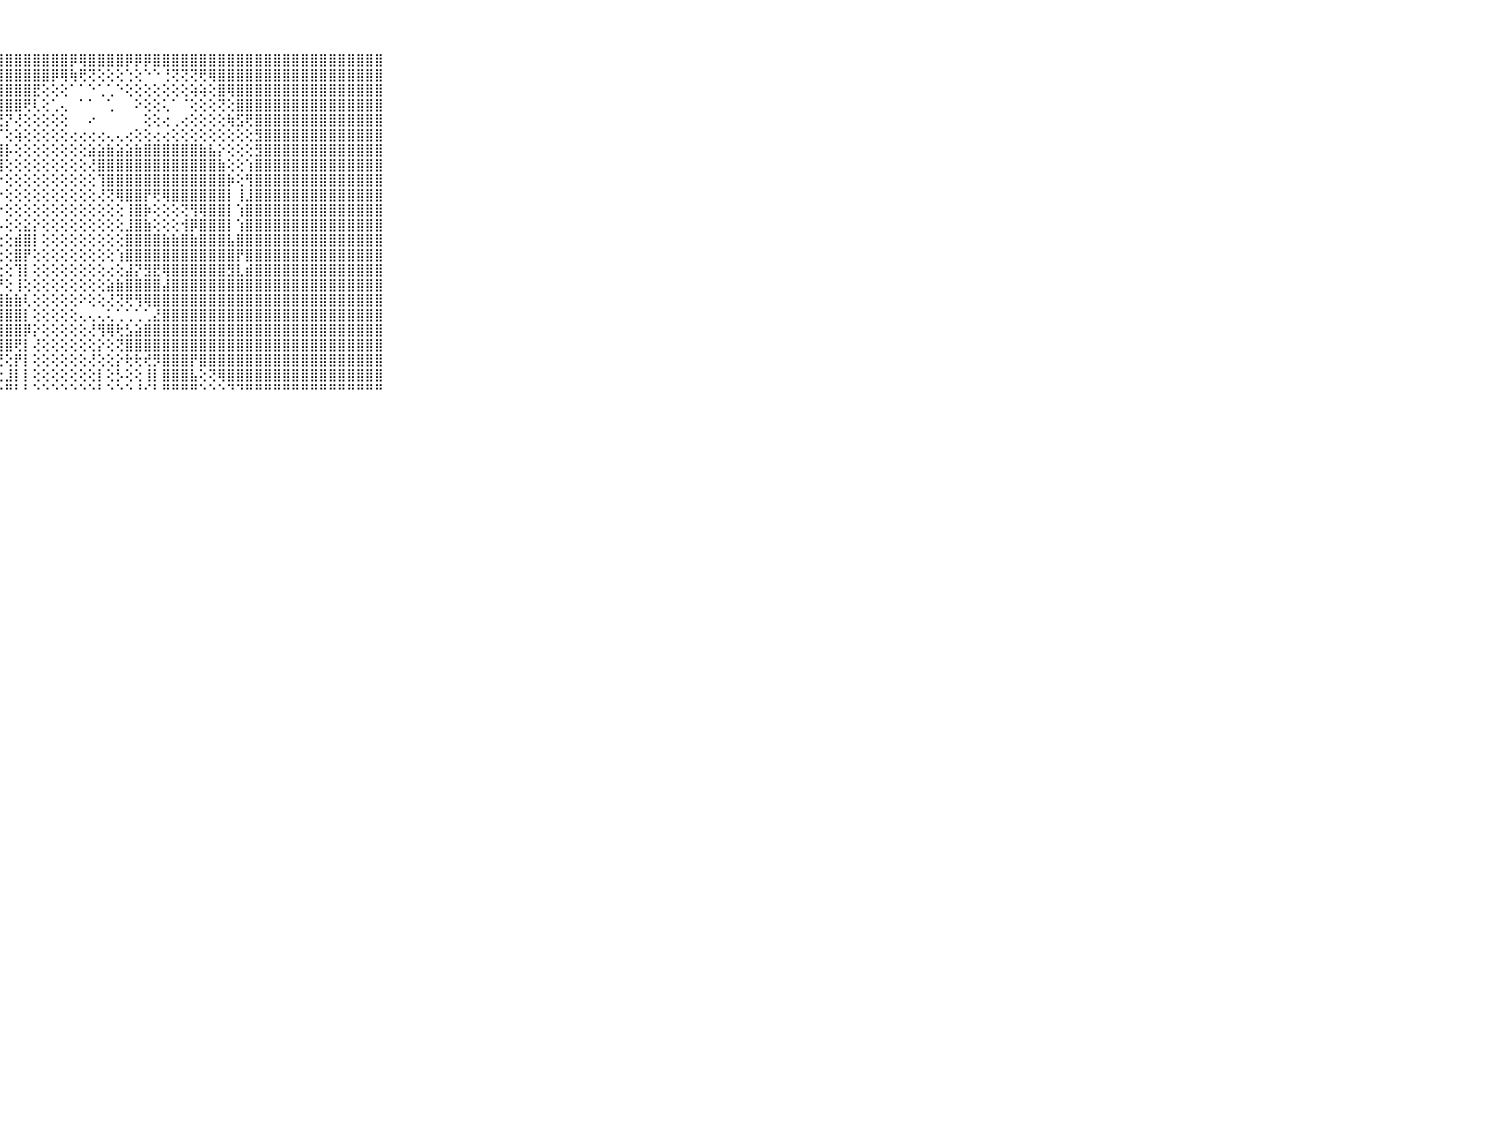

⠀⠀⠀⠀⠀⠀⠀⠀⠀⠀⠀⣿⣿⣿⣿⣿⣿⣿⣿⣿⣿⣿⣿⣿⣿⣿⣿⣿⣿⣿⣿⣿⣿⣿⣿⡿⢿⣿⣿⣿⣿⡿⡿⡿⣿⣿⣿⣿⣿⣿⣿⣿⣿⣿⣿⣿⣿⣿⣿⣿⣿⣿⣿⣿⣿⣿⣿⣿⣿⠀⠀⠀⠀⠀⠀⠀⠀⠀⠀⠀⠀
⠀⠀⠀⠀⠀⠀⠀⠀⠀⠀⠀⣿⣿⣿⣿⣿⣿⣿⣿⣿⣿⣿⣿⣿⣿⣿⣿⣿⣿⣿⣿⣿⣿⡿⢿⢷⢟⢝⢕⢕⢕⢑⢕⠑⠑⢘⢝⢝⢝⢟⢿⣿⣿⣿⣿⣿⣿⣿⣿⣿⣿⣿⣿⣿⣿⣿⣿⣿⣿⠀⠀⠀⠀⠀⠀⠀⠀⠀⠀⠀⠀
⠀⠀⠀⠀⠀⠀⠀⠀⠀⠀⠀⣿⣿⣿⣿⣿⣿⣿⣿⣿⣿⣿⣿⣿⣿⣿⣿⣿⣿⣿⣿⣟⢕⢕⢕⠁⠁⠑⢁⢁⠑⢕⢕⢕⢕⢕⢕⢕⢵⢵⢕⣿⢿⣿⣿⣿⣿⣿⣿⣿⣿⣿⣿⣿⣿⣿⣿⣿⣿⠀⠀⠀⠀⠀⠀⠀⠀⠀⠀⠀⠀
⠀⠀⠀⠀⠀⠀⠀⠀⠀⠀⠀⣿⣿⣿⣿⣿⣿⣿⣿⣿⣿⣿⣿⣿⣿⣿⣿⣿⣿⣿⢟⢇⢕⢁⢄⠀⠁⠁⠀⢁⠀⠀⠕⢕⢕⢅⠁⠈⢕⢕⢕⢝⢕⣿⣿⣿⣿⣿⣿⣿⣿⣿⣿⣿⣿⣿⣿⣿⣿⠀⠀⠀⠀⠀⠀⠀⠀⠀⠀⠀⠀
⠀⠀⠀⠀⠀⠀⠀⠀⠀⠀⠀⣿⣿⣿⣿⣿⣿⣿⣿⣿⣿⣿⣿⣿⣿⣿⣿⢟⡝⢜⢕⢕⢕⢕⢕⠀⠀⠔⠀⠀⠀⠀⠀⢕⢕⢔⢀⢔⢕⢕⢕⢕⢷⣫⢟⣿⣿⣿⣿⣿⣿⣿⣿⣿⣿⣿⣿⣿⣿⠀⠀⠀⠀⠀⠀⠀⠀⠀⠀⠀⠀
⠀⠀⠀⠀⠀⠀⠀⠀⠀⠀⠀⣿⣿⣿⣿⣿⣿⣿⣿⣿⣿⣿⣿⣿⣿⣿⣿⡏⢕⢵⢕⢕⢕⢕⢕⢔⢔⢔⢔⢄⢄⢔⢕⢕⢔⢔⢕⢕⢕⢕⢕⢕⢕⢕⢕⣻⣿⣿⣿⣿⣿⣿⣿⣿⣿⣿⣿⣿⣿⠀⠀⠀⠀⠀⠀⠀⠀⠀⠀⠀⠀
⠀⠀⠀⠀⠀⠀⠀⠀⠀⠀⠀⣿⣿⣿⣿⣿⣿⣿⣿⣿⣿⣿⣿⣿⣿⣿⣿⣿⡧⢕⢕⢕⢕⢕⢕⢕⢕⣵⣵⣷⣵⣵⣷⣿⣿⣿⣿⣿⣿⣷⣧⡕⢕⢕⢕⣻⣿⣿⣿⣿⣿⣿⣿⣿⣿⣿⣿⣿⣿⠀⠀⠀⠀⠀⠀⠀⠀⠀⠀⠀⠀
⠀⠀⠀⠀⠀⠀⠀⠀⠀⠀⠀⣿⣿⣿⣿⣿⣿⣿⣿⣿⣿⣿⣿⣿⣿⣿⣿⣿⢕⢕⢕⢕⢕⢕⢕⢕⢕⢜⣿⣿⣿⣿⣿⣿⣿⣿⣿⣿⣿⣿⣿⣷⢕⢕⢱⣿⣿⣿⣿⣿⣿⣿⣿⣿⣿⣿⣿⣿⣿⠀⠀⠀⠀⠀⠀⠀⠀⠀⠀⠀⠀
⠀⠀⠀⠀⠀⠀⠀⠀⠀⠀⠀⣿⣿⣿⣿⣿⣿⣿⣿⣿⣿⣿⣿⣿⣿⣿⣿⡗⢕⢕⢕⢕⢕⢕⢕⢕⢕⢕⢹⣿⣿⣿⣿⣿⣿⣿⣿⣿⣿⣿⣿⣿⡷⢕⢻⣿⣿⣿⣿⣿⣿⣿⣿⣿⣿⣿⣿⣿⣿⠀⠀⠀⠀⠀⠀⠀⠀⠀⠀⠀⠀
⠀⠀⠀⠀⠀⠀⠀⠀⠀⠀⠀⣿⣿⣿⣿⣿⣿⣿⣿⣿⣿⣿⣿⣿⣿⣿⣿⡗⢕⢕⢕⢕⢕⢕⢕⢕⢕⢕⢜⢝⢿⣿⣿⡟⢟⢿⣿⣿⣿⣿⣿⣿⡇⢸⣸⣿⣿⣿⣿⣿⣿⣿⣿⣿⣿⣿⣿⣿⣿⠀⠀⠀⠀⠀⠀⠀⠀⠀⠀⠀⠀
⠀⠀⠀⠀⠀⠀⠀⠀⠀⠀⠀⣿⣿⣿⣿⣿⣿⣿⣿⣿⣿⣿⣿⣿⣿⣿⣿⡕⢕⢕⢕⢕⢕⢕⢕⢕⢕⢕⢕⢕⢕⢸⣿⡷⢕⢕⢕⢝⢻⢿⣿⣿⡇⢱⣿⣿⣿⣿⣿⣿⣿⣿⣿⣿⣿⣿⣿⣿⣿⠀⠀⠀⠀⠀⠀⠀⠀⠀⠀⠀⠀
⠀⠀⠀⠀⠀⠀⠀⠀⠀⠀⠀⣿⣿⣿⣿⣿⣿⣿⣿⣿⣿⣿⣿⣿⣿⣿⣿⡧⢕⢕⣕⡕⢕⢕⢕⢕⢕⢕⢕⢕⢕⣸⣿⣷⢕⢕⢕⢺⡿⣿⣿⣿⡇⢱⣿⣿⣿⣿⣿⣿⣿⣿⣿⣿⣿⣿⣿⣿⣿⠀⠀⠀⠀⠀⠀⠀⠀⠀⠀⠀⠀
⠀⠀⠀⠀⠀⠀⠀⠀⠀⠀⠀⣿⣿⣿⣿⣿⣿⣿⣿⣿⣿⣿⣿⣿⣿⣿⢏⢕⢕⣾⣿⡇⢕⢕⢕⢕⢕⢕⢕⢕⢕⣿⣿⣿⣿⣷⣷⣿⣷⣿⣿⣿⣧⣿⣿⣿⣿⣿⣿⣿⣿⣿⣿⣿⣿⣿⣿⣿⣿⠀⠀⠀⠀⠀⠀⠀⠀⠀⠀⠀⠀
⠀⠀⠀⠀⠀⠀⠀⠀⠀⠀⠀⣿⣿⣿⣿⣿⣿⣿⣿⣿⣿⣿⣿⣿⣿⣿⢕⢕⢕⣿⡟⢕⢕⢕⢕⢕⢕⢕⢕⢕⢱⣿⣿⣿⣿⣿⣿⣿⣿⣿⣿⣿⣿⡟⣿⣿⣿⣿⣿⣿⣿⣿⣿⣿⣿⣿⣿⣿⣿⠀⠀⠀⠀⠀⠀⠀⠀⠀⠀⠀⠀
⠀⠀⠀⠀⠀⠀⠀⠀⠀⠀⠀⣿⣿⣿⣿⣿⣿⣿⣿⣿⣿⣿⣿⣿⣿⣿⣇⣕⢕⢹⡇⢕⢕⢕⢕⢕⢕⢕⢕⢔⢕⣼⡝⣻⣟⢿⣿⣿⣿⣿⣿⣿⣻⣇⣾⣿⣿⣿⣿⣿⣿⣿⣿⣿⣿⣿⣿⣿⣿⠀⠀⠀⠀⠀⠀⠀⠀⠀⠀⠀⠀
⠀⠀⠀⠀⠀⠀⠀⠀⠀⠀⠀⣿⣿⣿⣿⣿⣿⣿⣿⣿⣿⣿⣿⣿⣿⣿⣿⡟⢕⢸⢕⢕⢕⢕⢕⢕⢕⢕⢕⣵⣷⣿⣿⣿⣿⣼⣿⣿⣿⣿⣿⣿⣿⣿⣿⣿⣿⣿⣿⣿⣿⣿⣿⣿⣿⣿⣿⣿⣿⠀⠀⠀⠀⠀⠀⠀⠀⠀⠀⠀⠀
⠀⠀⠀⠀⠀⠀⠀⠀⠀⠀⠀⣿⣿⣿⣿⣿⣿⣿⣿⣿⣿⣿⣿⣿⣿⣿⣿⣿⣷⣷⢇⢕⢕⢕⢕⢕⠕⢕⢕⢜⢝⢟⢻⢿⣿⣿⣿⣿⣿⣿⣿⣿⣿⣿⣿⣿⣿⣿⣿⣿⣿⣿⣿⣿⣿⣿⣿⣿⣿⠀⠀⠀⠀⠀⠀⠀⠀⠀⠀⠀⠀
⠀⠀⠀⠀⠀⠀⠀⠀⠀⠀⠀⣿⣿⣿⣿⣿⣿⣿⣿⣿⣿⣿⣿⣿⣿⣿⣿⣿⣿⣿⡇⢕⢕⢕⢕⢕⢄⢄⢄⢅⢁⢁⢁⢁⣜⣿⣿⣿⣿⣿⣿⣿⣿⣿⣿⣿⣿⣿⣿⣿⣿⣿⣿⣿⣿⣿⣿⣿⣿⠀⠀⠀⠀⠀⠀⠀⠀⠀⠀⠀⠀
⠀⠀⠀⠀⠀⠀⠀⠀⠀⠀⠀⣿⣿⣿⣿⣿⣿⣿⣿⣿⣿⣿⣿⣿⣿⣿⣿⣿⣿⣿⡿⡕⢕⢕⢕⢕⢕⢜⢻⢿⢗⣣⣵⣿⣿⣿⣿⣿⣿⣿⣿⣿⣿⣿⣿⣿⣿⣿⣿⣿⣿⣿⣿⣿⣿⣿⣿⣿⣿⠀⠀⠀⠀⠀⠀⠀⠀⠀⠀⠀⠀
⠀⠀⠀⠀⠀⠀⠀⠀⠀⠀⠀⣿⣿⣿⣿⣿⣿⣿⣿⣿⣿⣿⣿⣿⣿⣿⣿⣿⣿⢟⡇⢜⢕⢕⢕⢕⢕⢕⡕⢕⢝⣿⣿⣿⣿⣿⣿⣿⣿⣿⣿⣿⣿⣿⣿⣿⣿⣿⣿⣿⣿⣿⣿⣿⣿⣿⣿⣿⣿⠀⠀⠀⠀⠀⠀⠀⠀⠀⠀⠀⠀
⠀⠀⠀⠀⠀⠀⠀⠀⠀⠀⠀⣿⣿⣿⣿⣿⣿⣿⣿⣿⣿⣿⣿⣿⣿⣿⣿⢟⢕⡟⡇⢕⢕⢕⢕⢕⢕⢜⢕⢕⡕⢗⢗⢞⡻⣿⣿⣿⡟⣿⣿⣿⣿⣿⣿⣿⣿⣿⣿⣿⣿⣿⣿⣿⣿⣿⣿⣿⣿⠀⠀⠀⠀⠀⠀⠀⠀⠀⠀⠀⠀
⠀⠀⠀⠀⠀⠀⠀⠀⠀⠀⠀⣿⣿⣿⣿⣿⣿⣿⣿⣿⣿⣿⣿⣿⣿⢟⢕⢕⣸⡇⡇⢕⢕⢕⢕⢕⢕⢕⡇⢕⡣⢕⢕⢸⡇⣿⣿⣿⣧⢕⢝⢿⣿⣿⣿⣿⣿⣿⣿⣿⣿⣿⣿⣿⣿⣿⣿⣿⣿⠀⠀⠀⠀⠀⠀⠀⠀⠀⠀⠀⠀
⠀⠀⠀⠀⠀⠀⠀⠀⠀⠀⠀⠛⠛⠛⠛⠛⠛⠛⠛⠛⠛⠛⠛⠙⠑⠑⠑⠑⠛⠃⠃⠑⠑⠑⠑⠑⠑⠑⠃⠑⠑⠑⠘⠊⠃⠛⠛⠛⠛⠑⠑⠑⠙⠙⠛⠛⠛⠛⠛⠛⠛⠛⠛⠛⠛⠛⠛⠛⠛⠀⠀⠀⠀⠀⠀⠀⠀⠀⠀⠀⠀